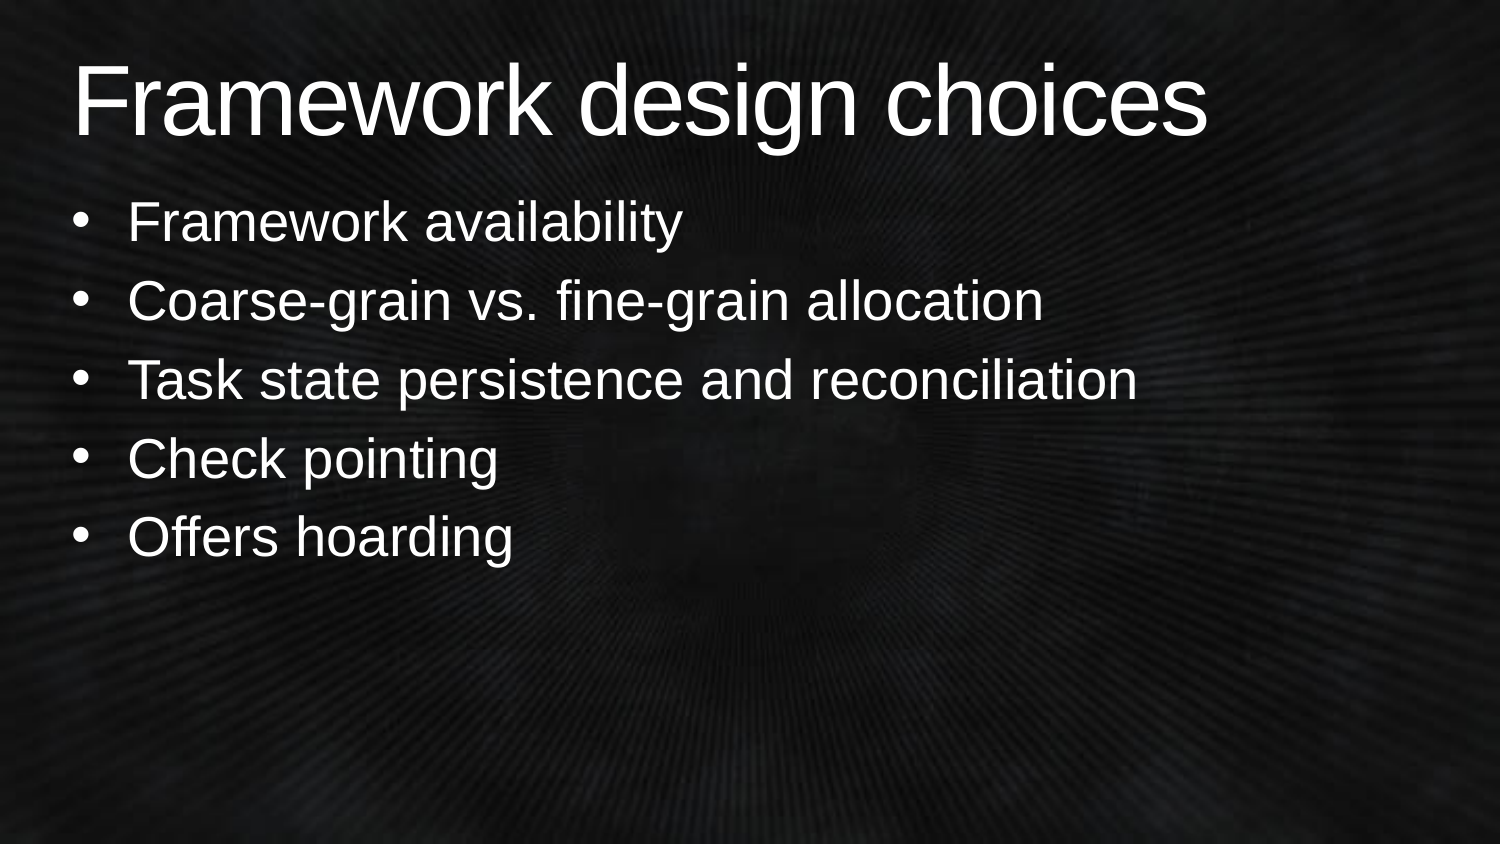

# Framework design choices
Framework availability
Coarse-grain vs. fine-grain allocation
Task state persistence and reconciliation
Check pointing
Offers hoarding